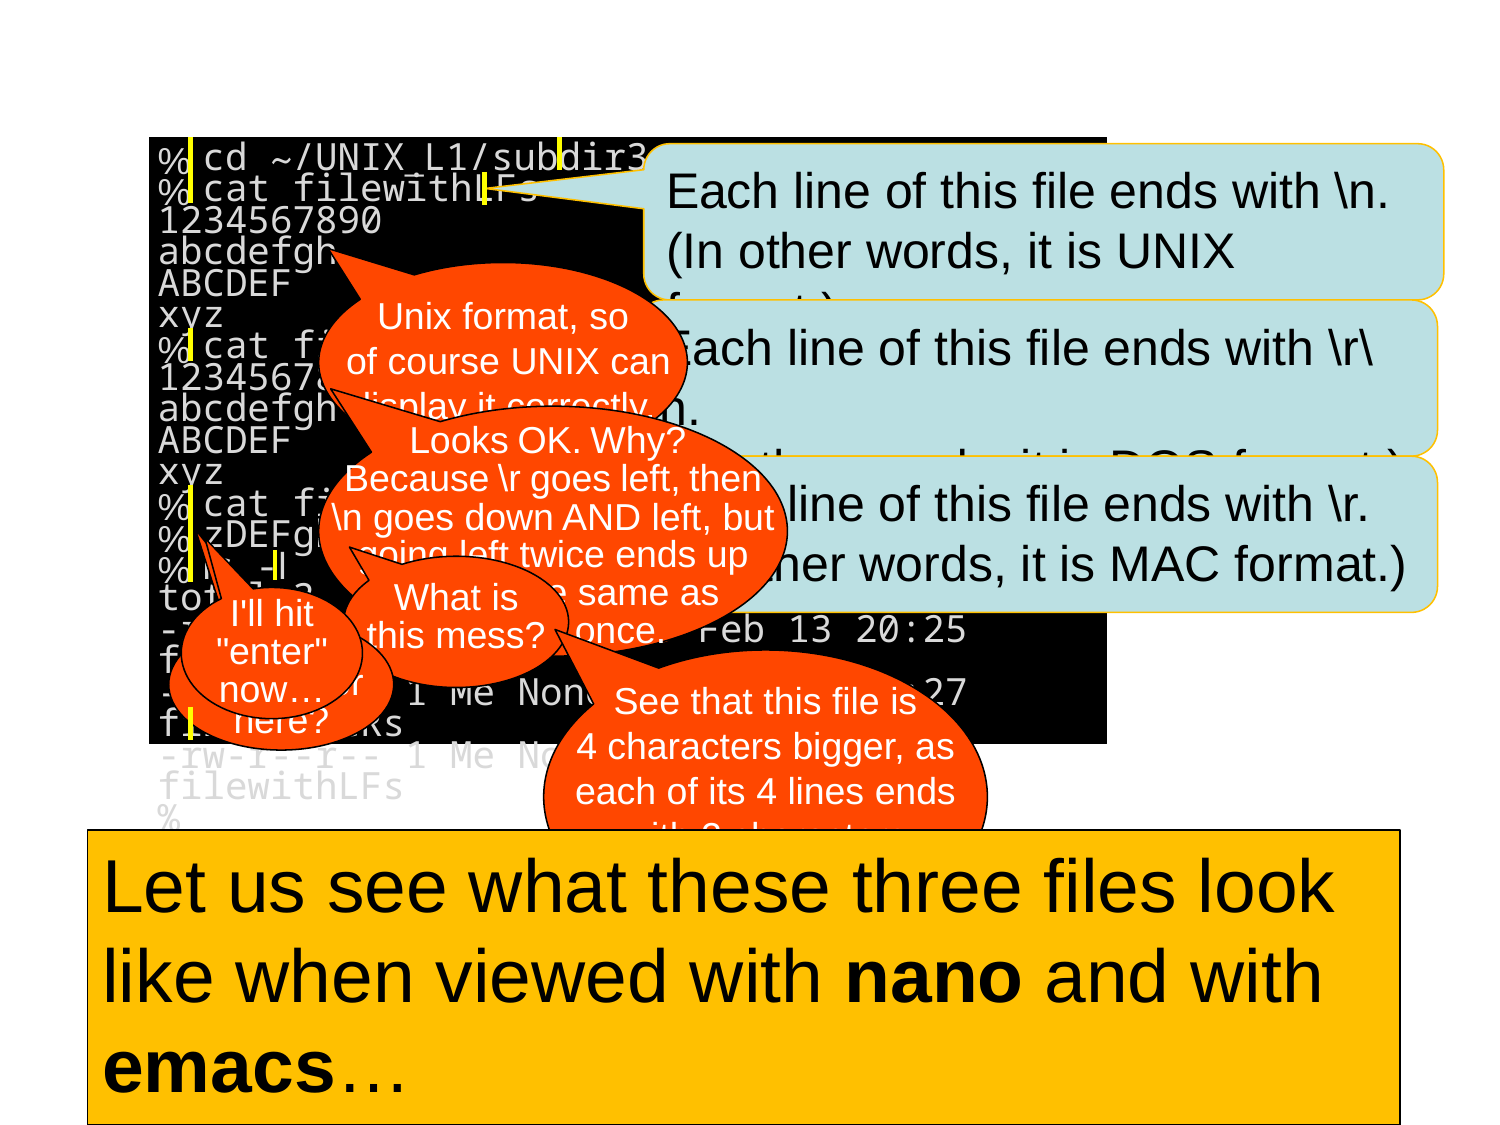

cd ~/UNIX_L1/subdir3
  cat filewithLFs
1234567890
abcdefgh
ABCDEF
xyz
  cat filewithCRLFs
1234567890
abcdefgh
ABCDEF
xyz
  cat filewithCRs
  zDEFgh90
  ls -l
total 3
-rw-r--r-- 1 Me None 35 Feb 13 20:25 filewithCRLFs
-rw-r--r-- 1 Me None 31 Feb 13 20:27 filewithCRs
-rw-r--r-- 1 Me None 31 Feb 13 20:25 filewithLFs
%

%
%

%

%
%
%

Each line of this file ends with \n.
(In other words, it is UNIX format.)
Unix format, so
 of course UNIX can
display it correctly.
Each line of this file ends with \r\n.
(In other words, it is DOS format.)
Looks OK. Why?
Because \r goes left, then
\n goes down AND left, but
going left twice ends up
looking the same as
 doing it once.
Each line of this file ends with \r.
(In other words, it is MAC format.)
What is
this mess?
I'll hit
"enter"
now…
Why is
my cursor
here?
See that this file is
4 characters bigger, as
each of its 4 lines ends
with 2 characters
(instead of just 1).
Let us see what these three files look like when viewed with nano and with emacs…